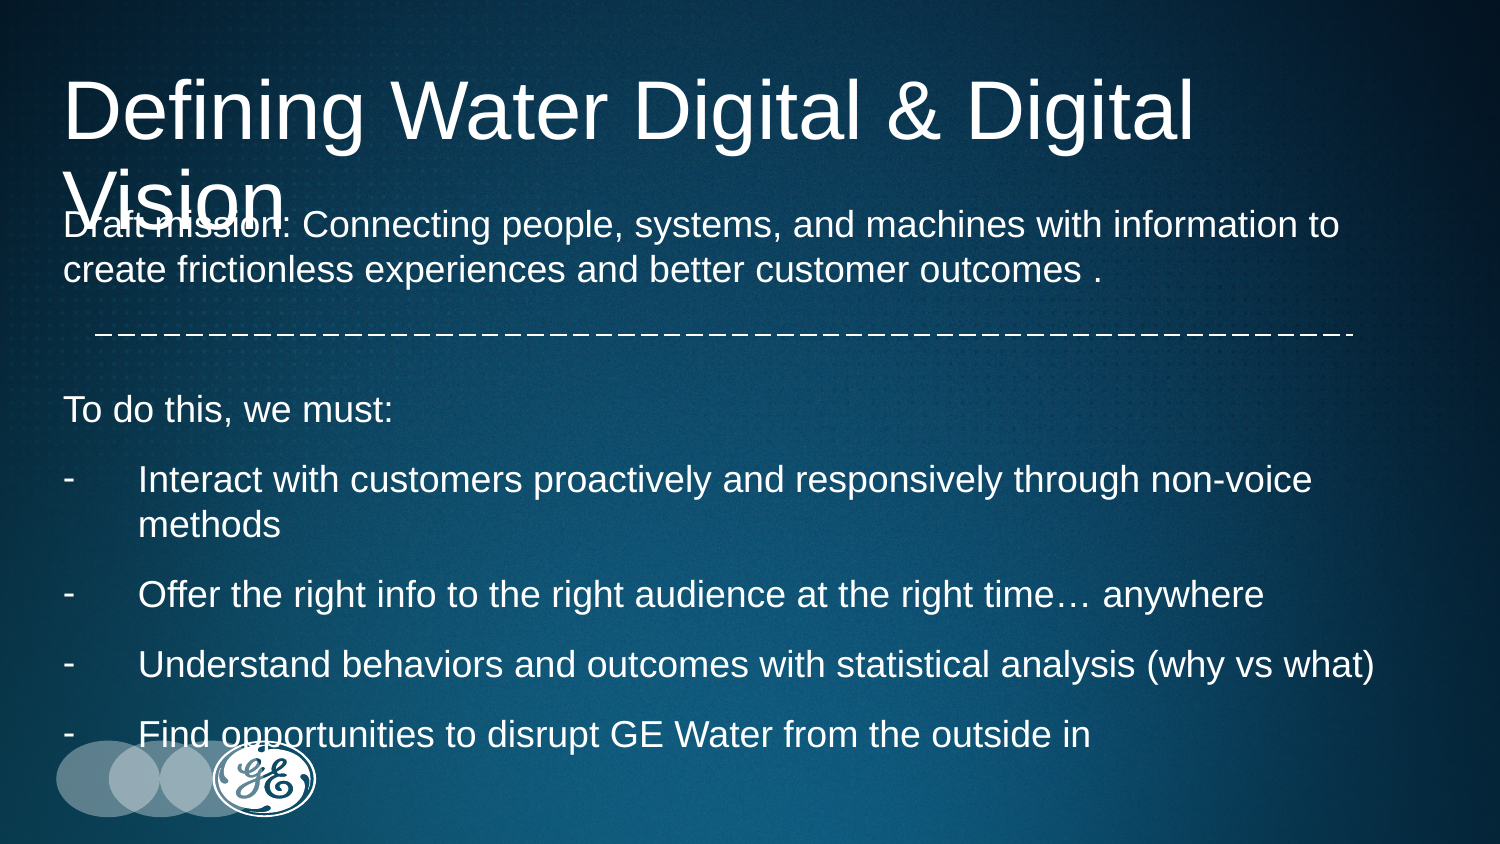

# Defining Water Digital & Digital Vision
Draft mission: Connecting people, systems, and machines with information to create frictionless experiences and better customer outcomes .

To do this, we must:
Interact with customers proactively and responsively through non-voice methods
Offer the right info to the right audience at the right time… anywhere
Understand behaviors and outcomes with statistical analysis (why vs what)
Find opportunities to disrupt GE Water from the outside in